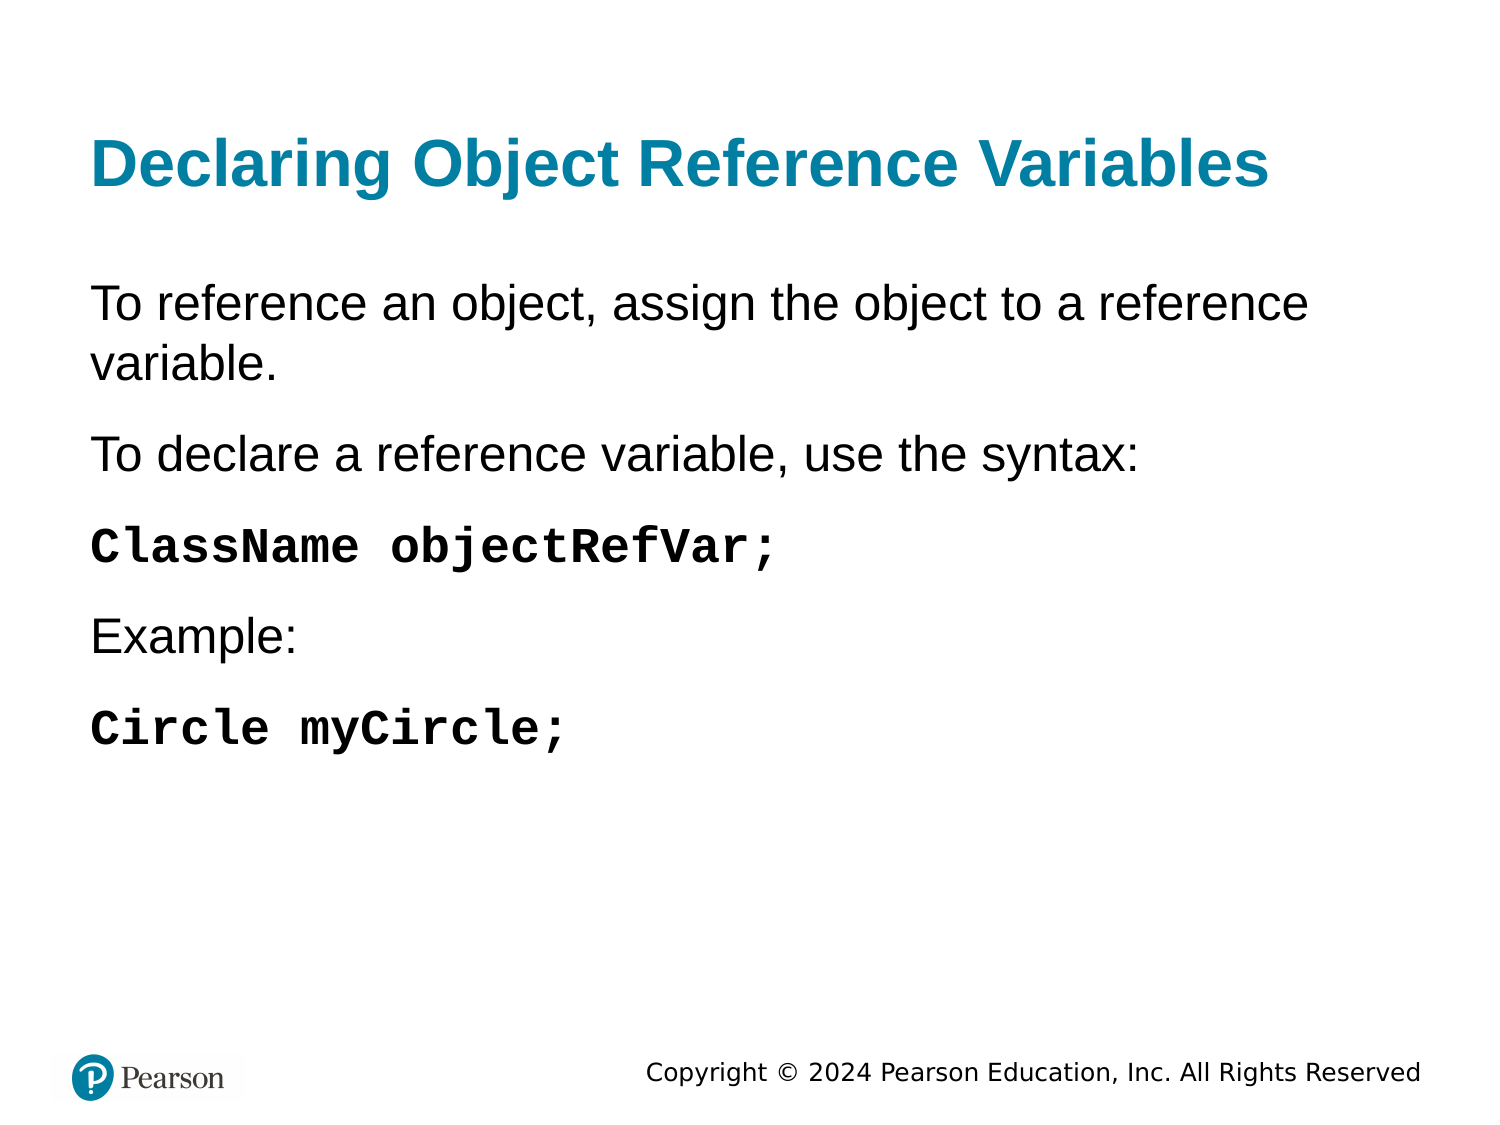

# Declaring Object Reference Variables
To reference an object, assign the object to a reference variable.
To declare a reference variable, use the syntax:
ClassName objectRefVar;
Example:
Circle myCircle;